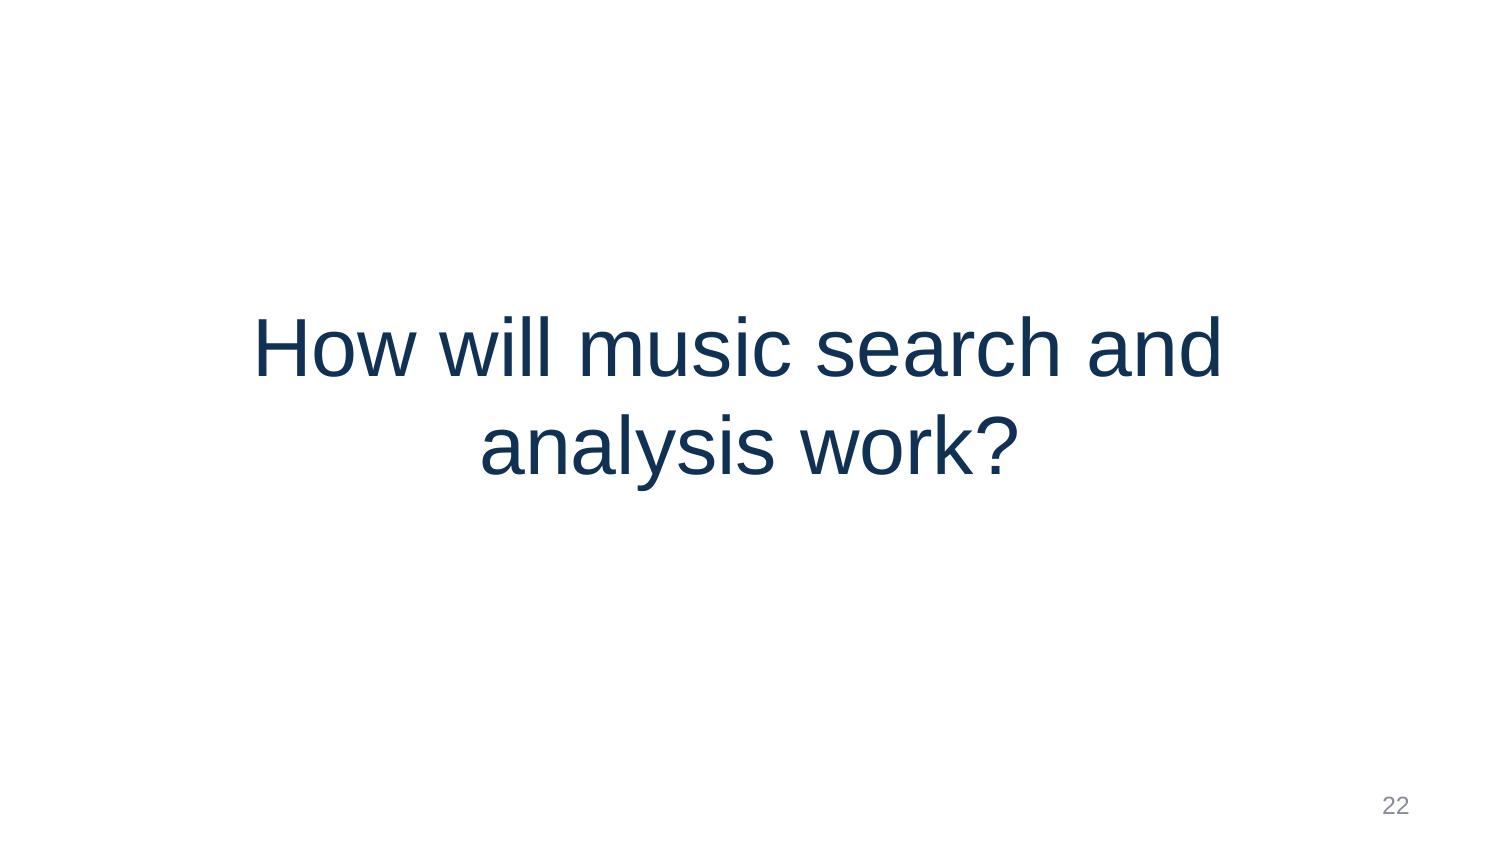

# How will music search and analysis work?
22